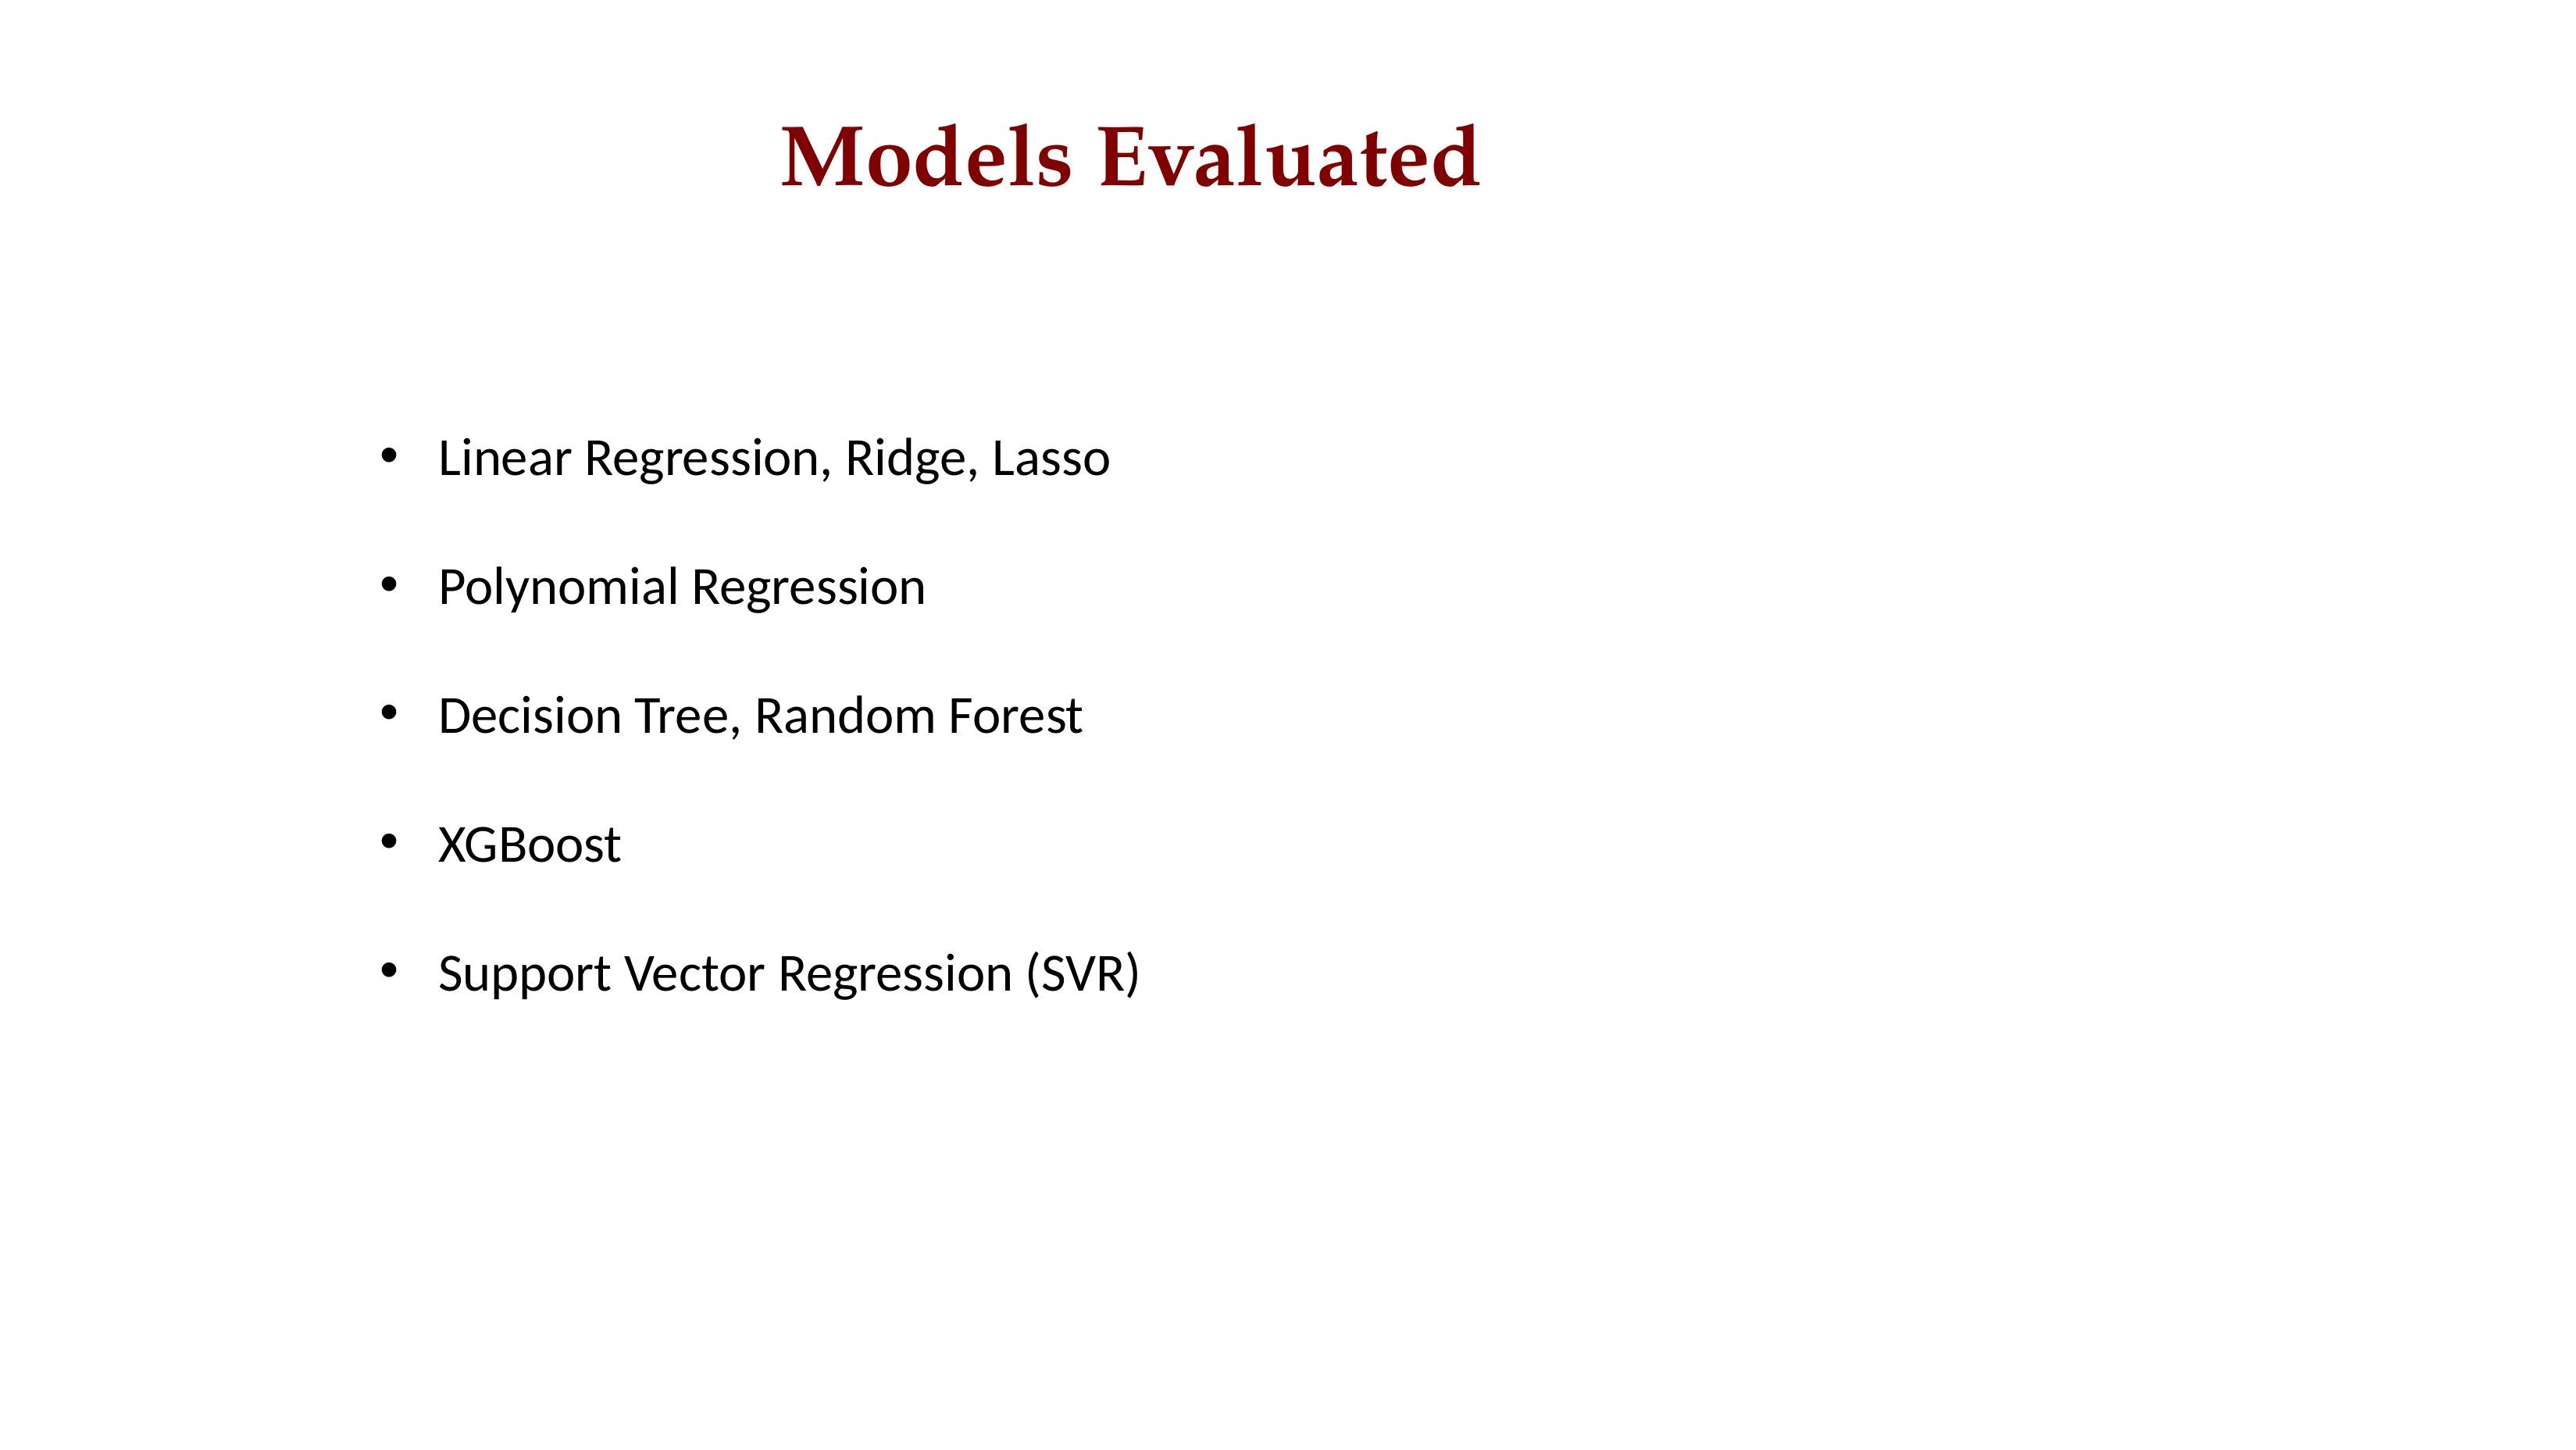

# Models Evaluated
Linear Regression, Ridge, Lasso

Polynomial Regression

Decision Tree, Random Forest

XGBoost

Support Vector Regression (SVR)